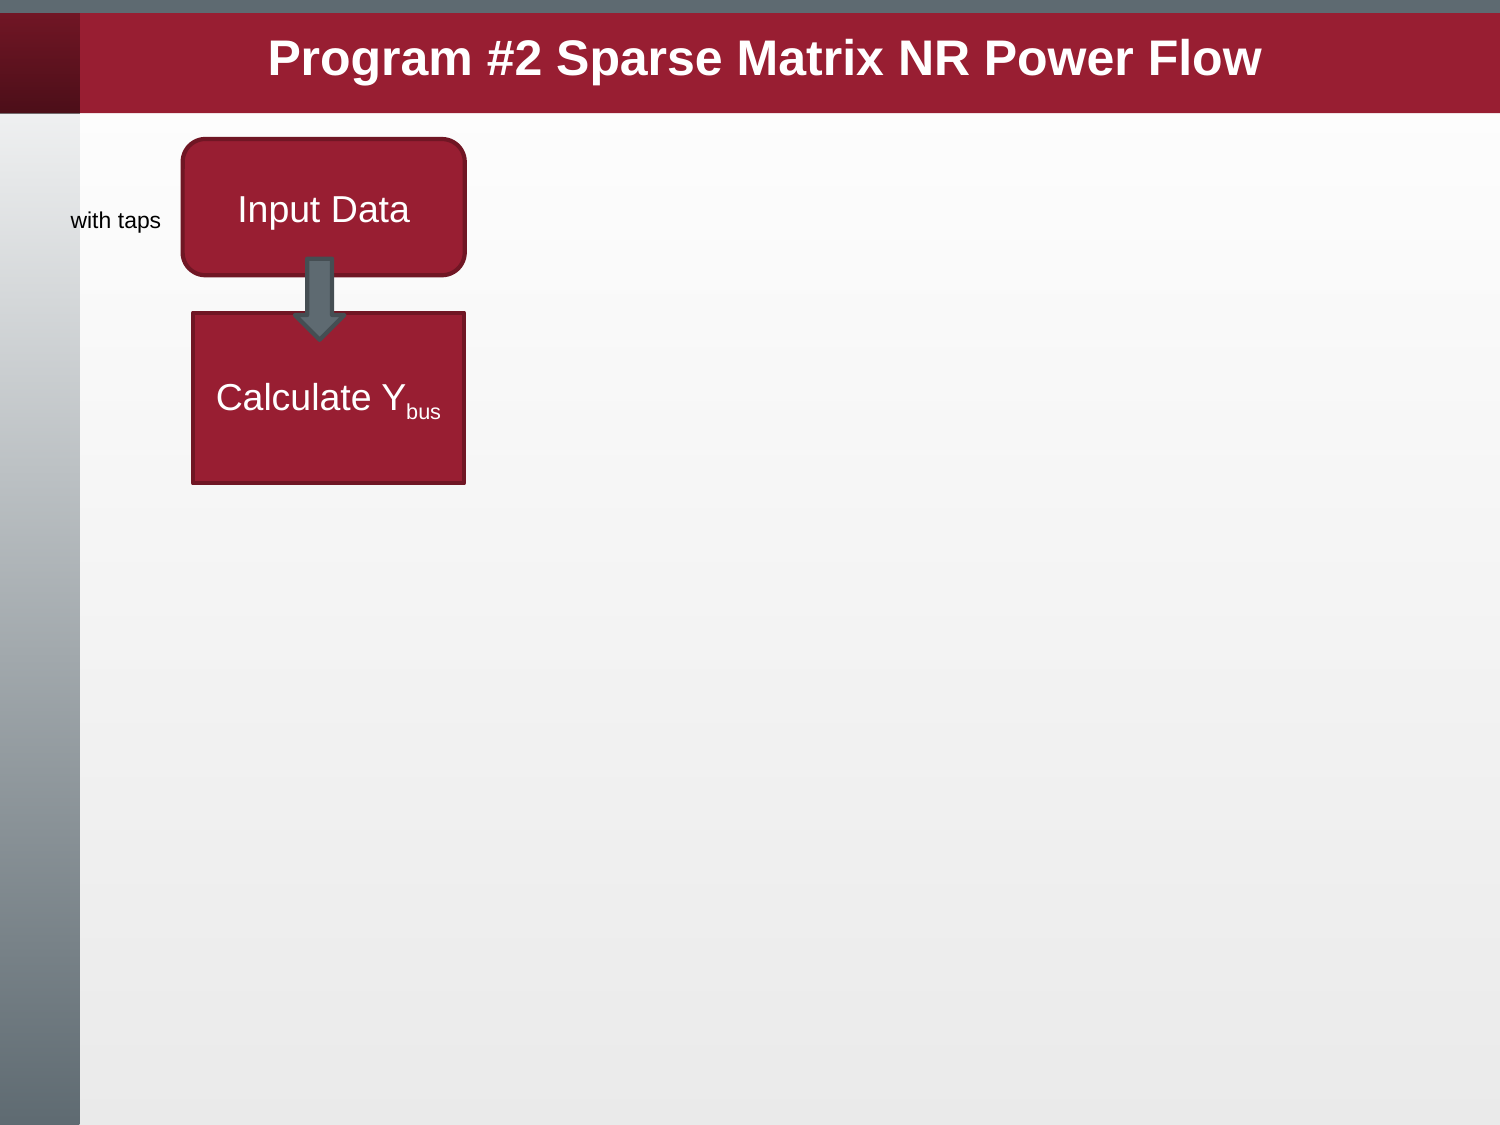

# Program #2 Sparse Matrix NR Power Flow
Input Data
with taps

Calculate Ybus